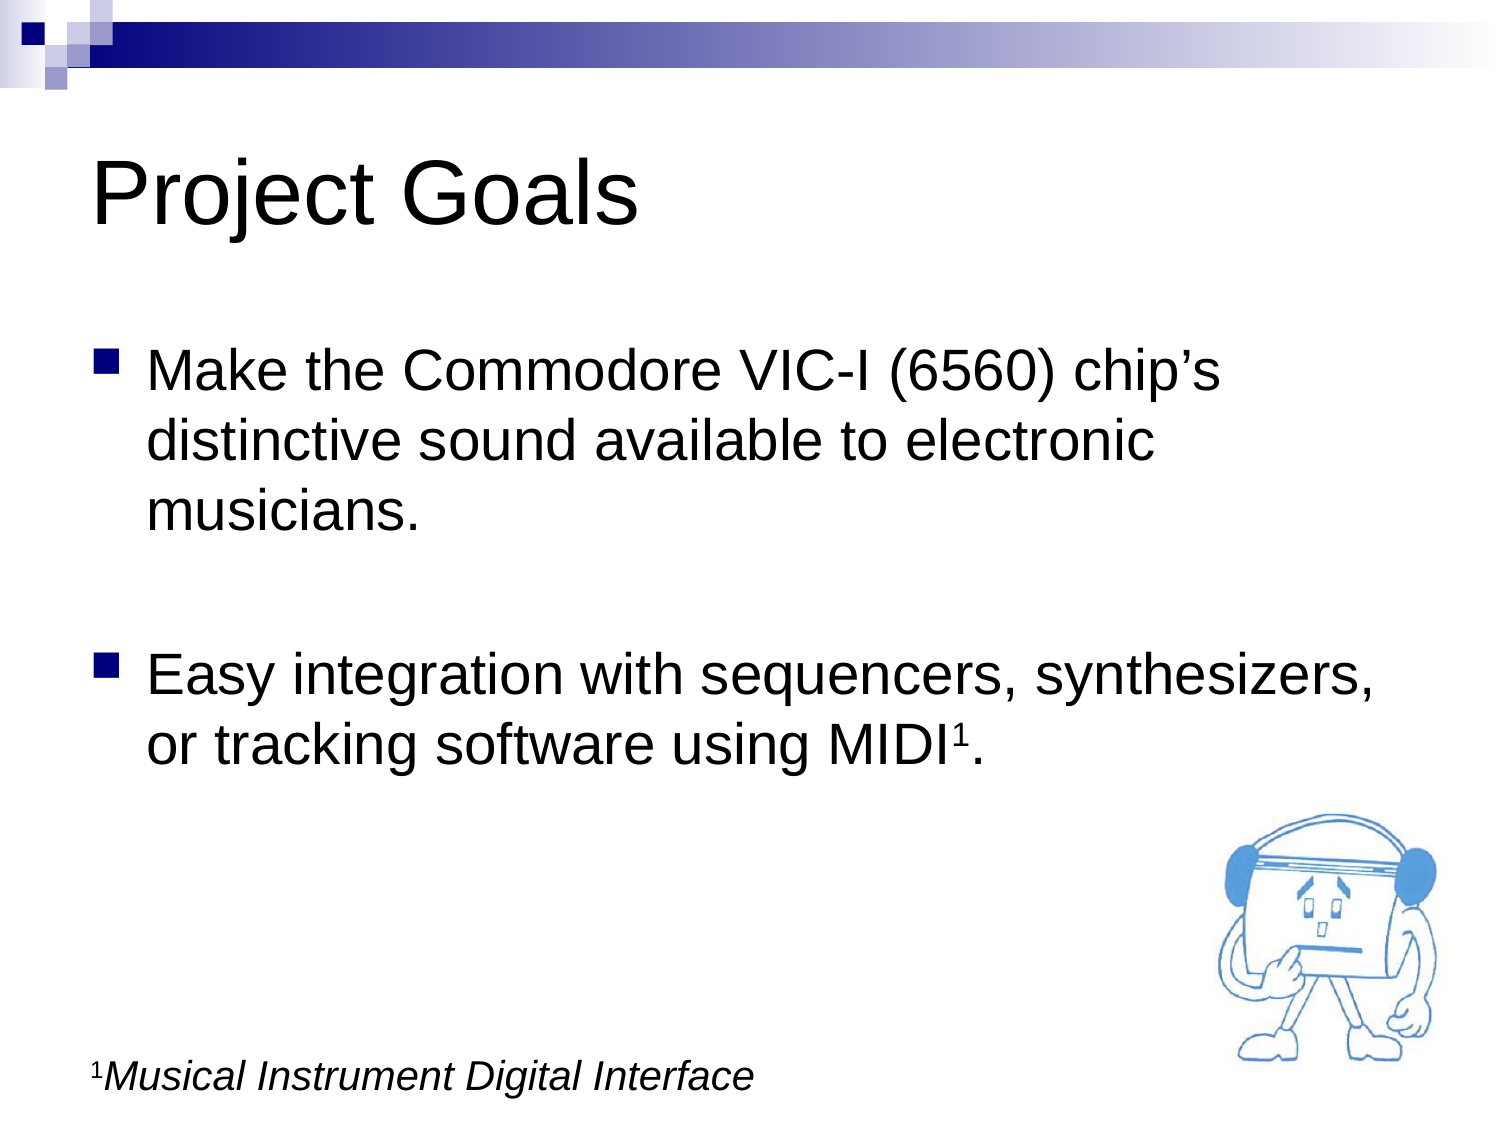

# Project Goals
Make the Commodore VIC-I (6560) chip’s distinctive sound available to electronic musicians.

Easy integration with sequencers, synthesizers, or tracking software using MIDI1.

1Musical Instrument Digital Interface